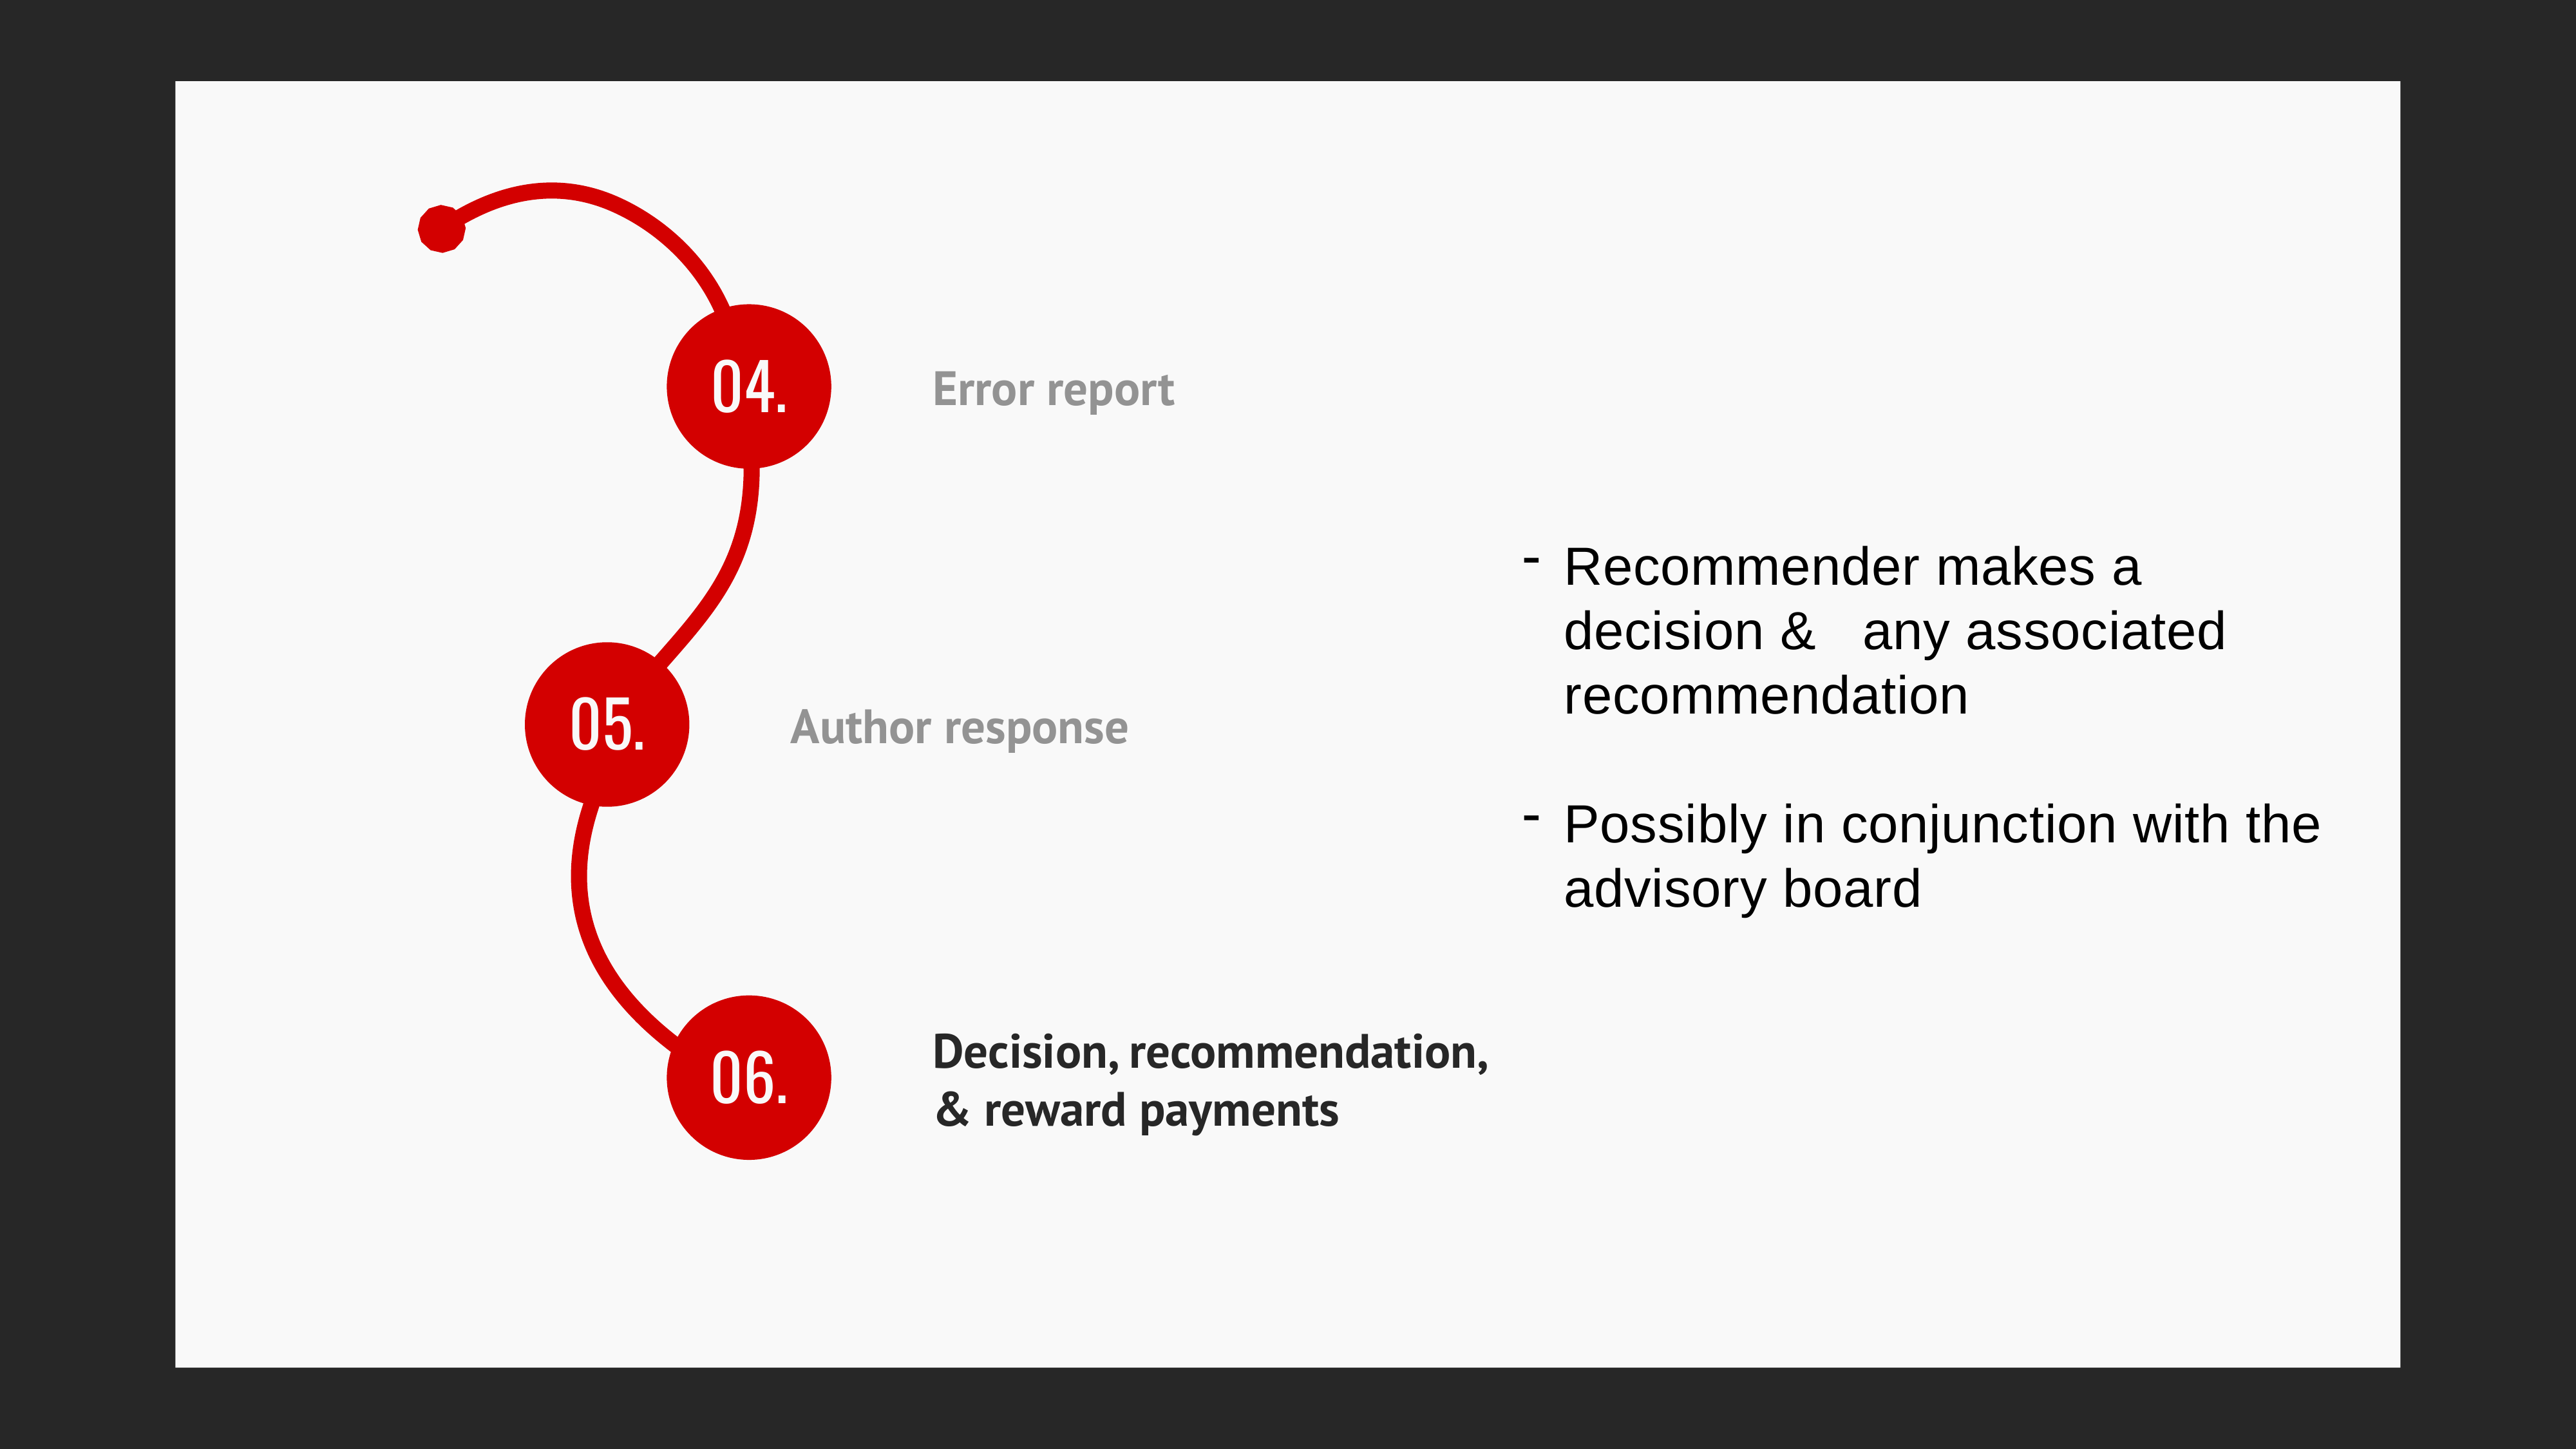

Recommender makes a decision &   any associated recommendation

Possibly in conjunction with the advisory board
04.
Error report
05.
Author response
Decision, recommendation,
& reward payments
06.